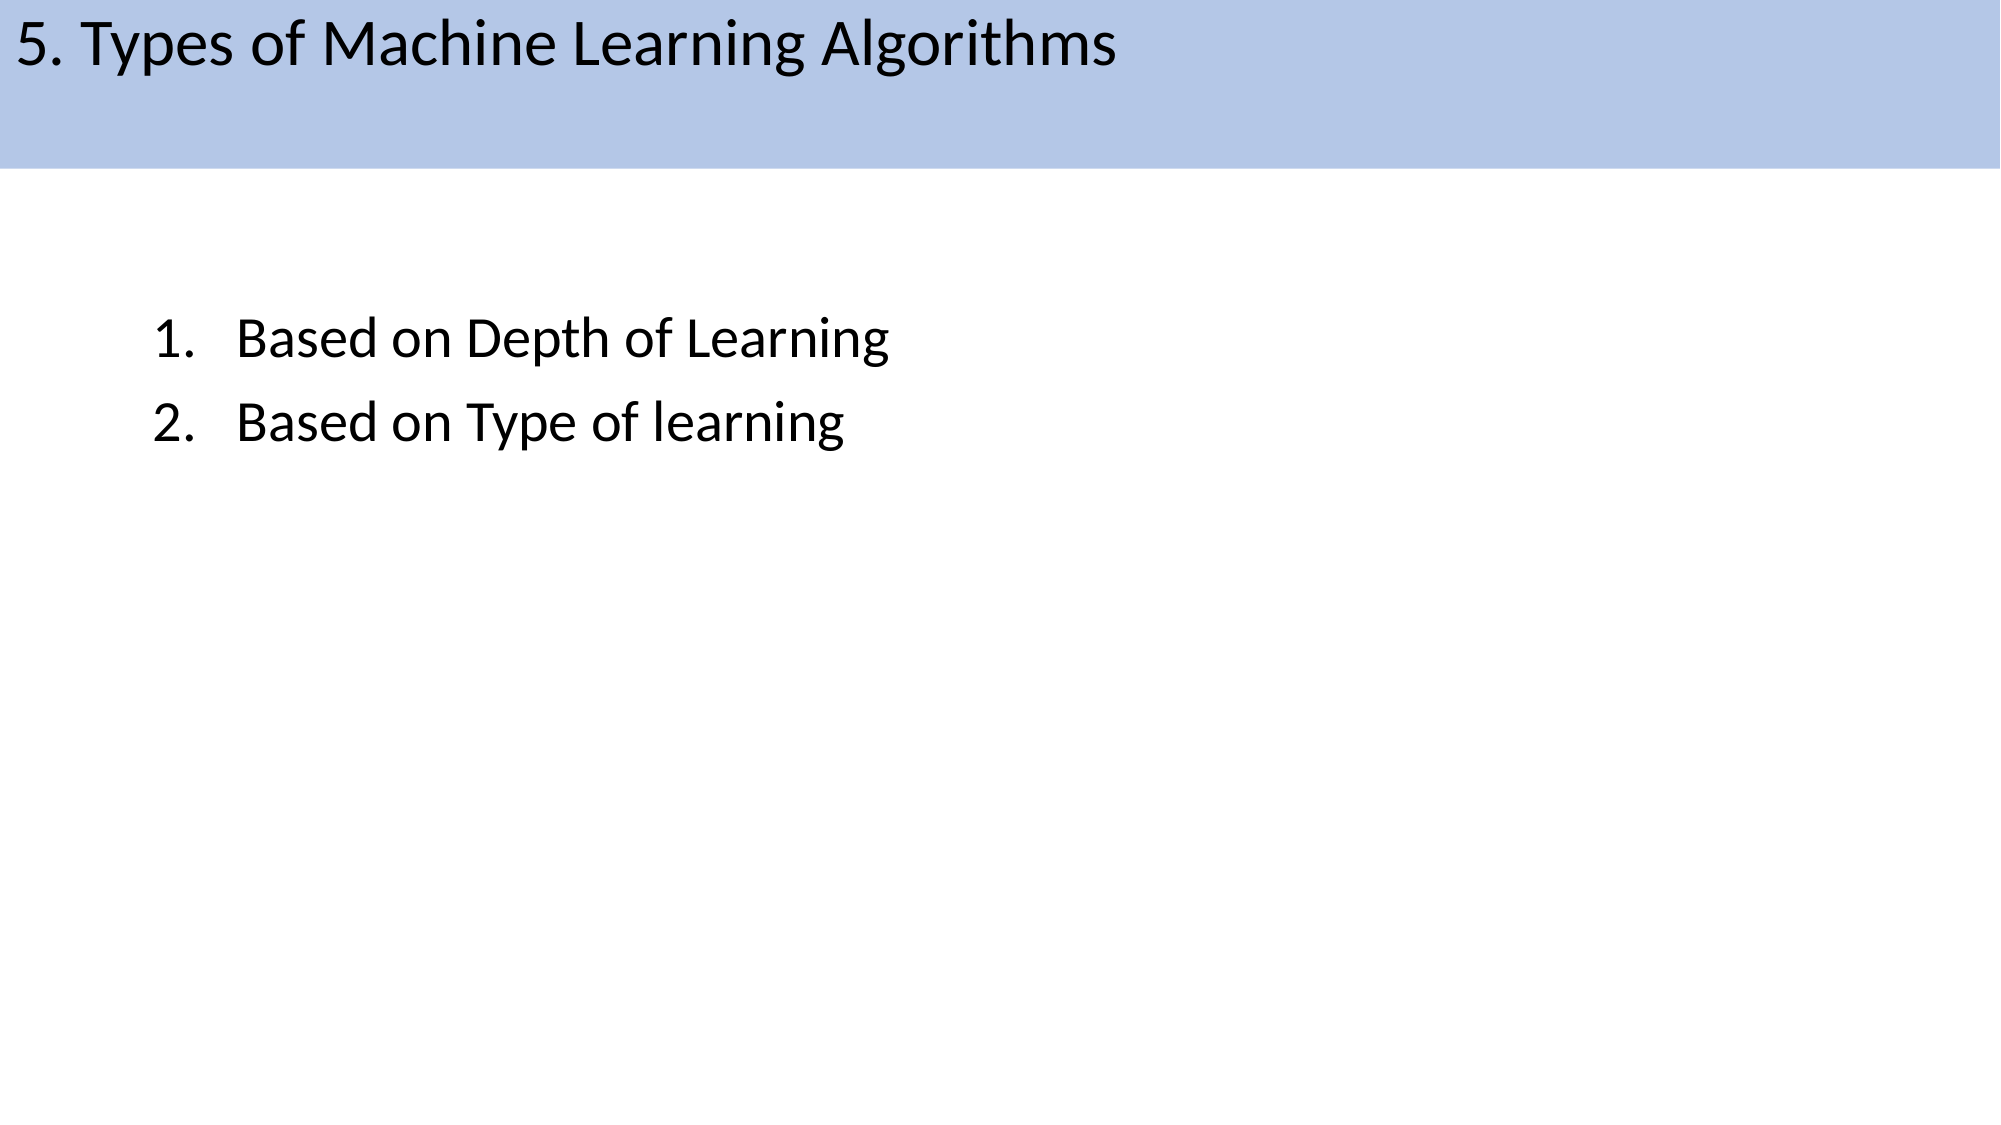

# 5. Types of Machine Learning Algorithms
Based on Depth of Learning
Based on Type of learning